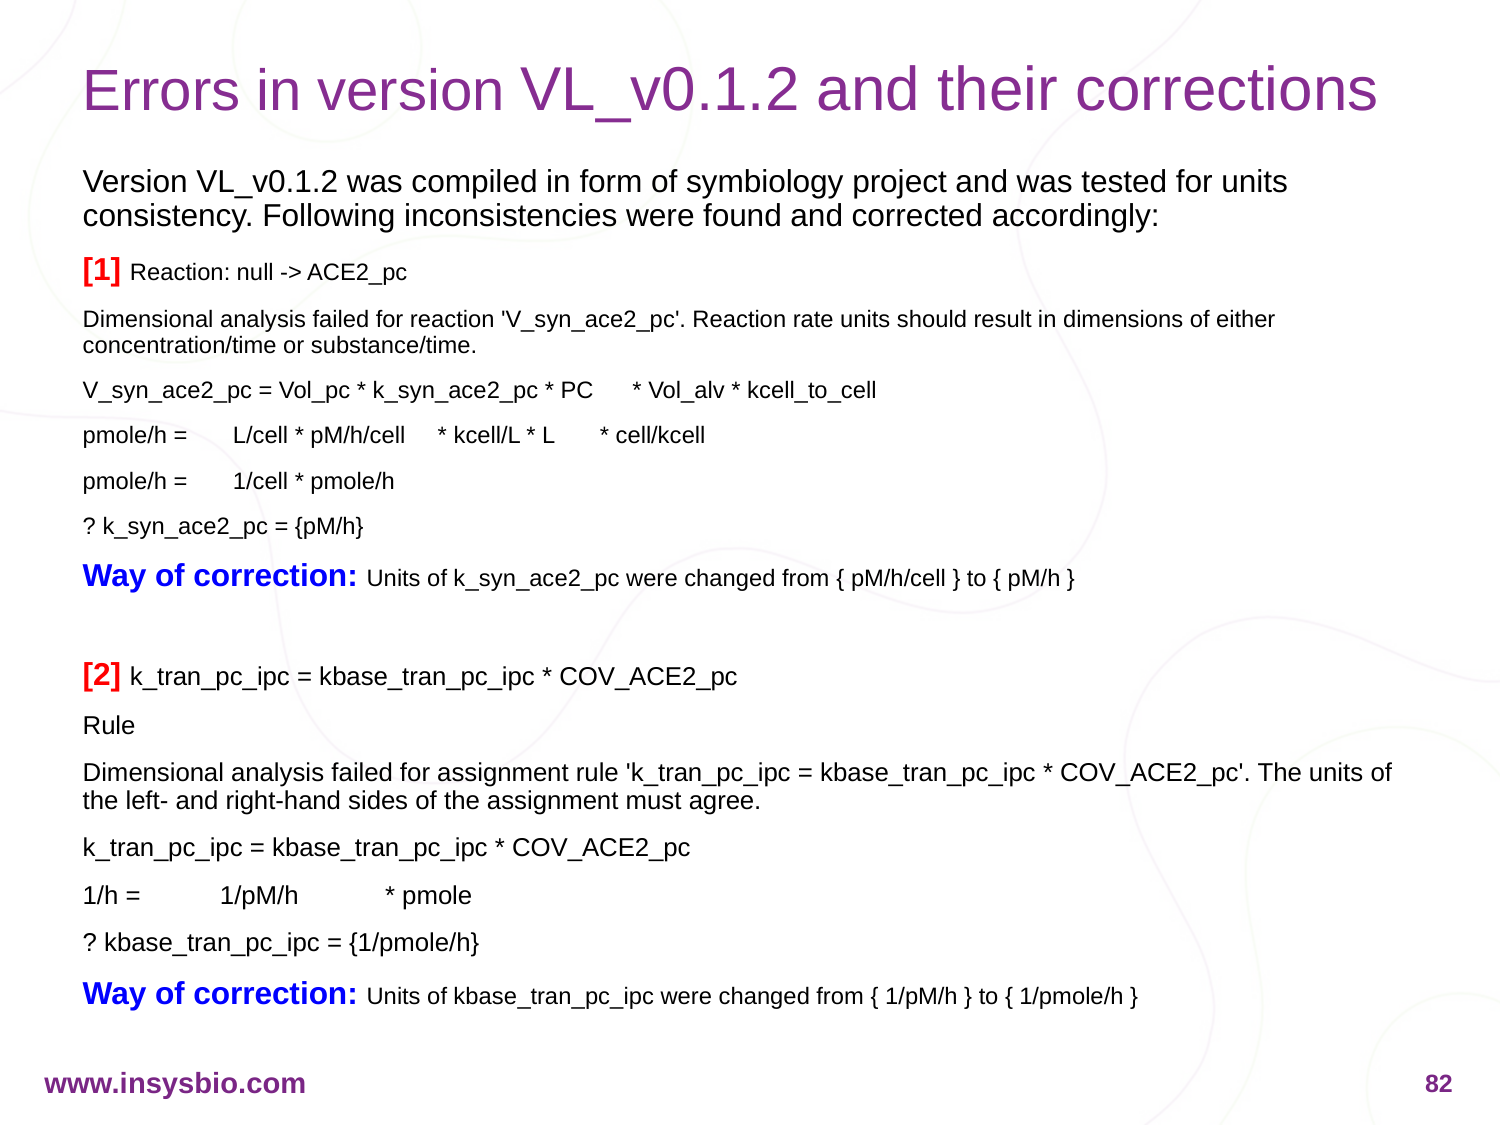

# Errors in version VL_v0.1.2 and their corrections
Version VL_v0.1.2 was compiled in form of symbiology project and was tested for units consistency. Following inconsistencies were found and corrected accordingly:
[1] Reaction: null -> ACE2_pc
Dimensional analysis failed for reaction 'V_syn_ace2_pc'. Reaction rate units should result in dimensions of either concentration/time or substance/time.
V_syn_ace2_pc = Vol_pc * k_syn_ace2_pc * PC      * Vol_alv * kcell_to_cell
pmole/h =       L/cell * pM/h/cell     * kcell/L * L       * cell/kcell
pmole/h =       1/cell * pmole/h
? k_syn_ace2_pc = {pM/h}
Way of correction: Units of k_syn_ace2_pc were changed from { pM/h/cell } to { pM/h }

[2] k_tran_pc_ipc = kbase_tran_pc_ipc * COV_ACE2_pc
Rule
Dimensional analysis failed for assignment rule 'k_tran_pc_ipc = kbase_tran_pc_ipc * COV_ACE2_pc'. The units of the left- and right-hand sides of the assignment must agree.
k_tran_pc_ipc = kbase_tran_pc_ipc * COV_ACE2_pc
1/h =           1/pM/h            * pmole
? kbase_tran_pc_ipc = {1/pmole/h}
Way of correction: Units of kbase_tran_pc_ipc were changed from { 1/pM/h } to { 1/pmole/h }

82